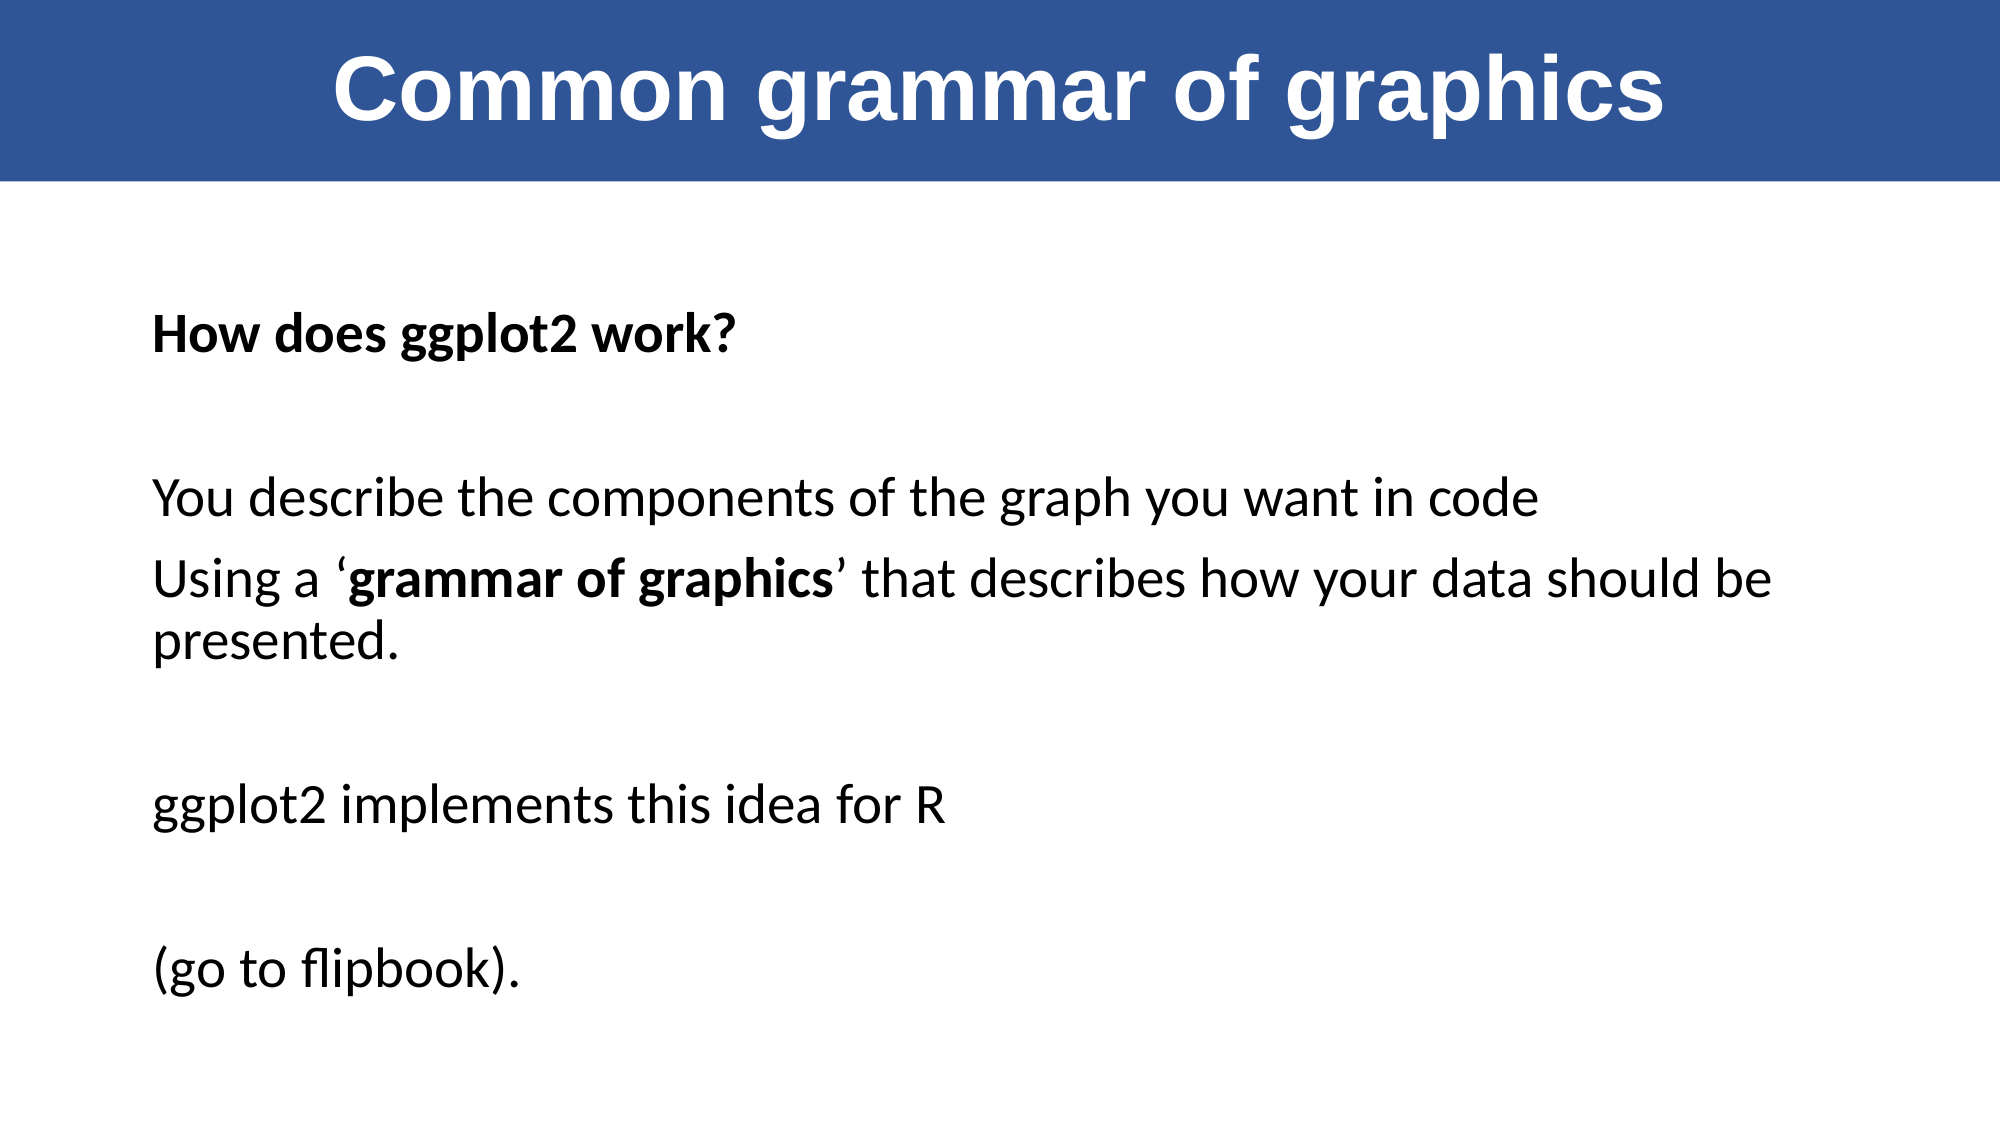

# Common grammar of graphics
How does ggplot2 work?

You describe the components of the graph you want in code
Using a ‘grammar of graphics’ that describes how your data should be presented.

ggplot2 implements this idea for R

(go to flipbook).